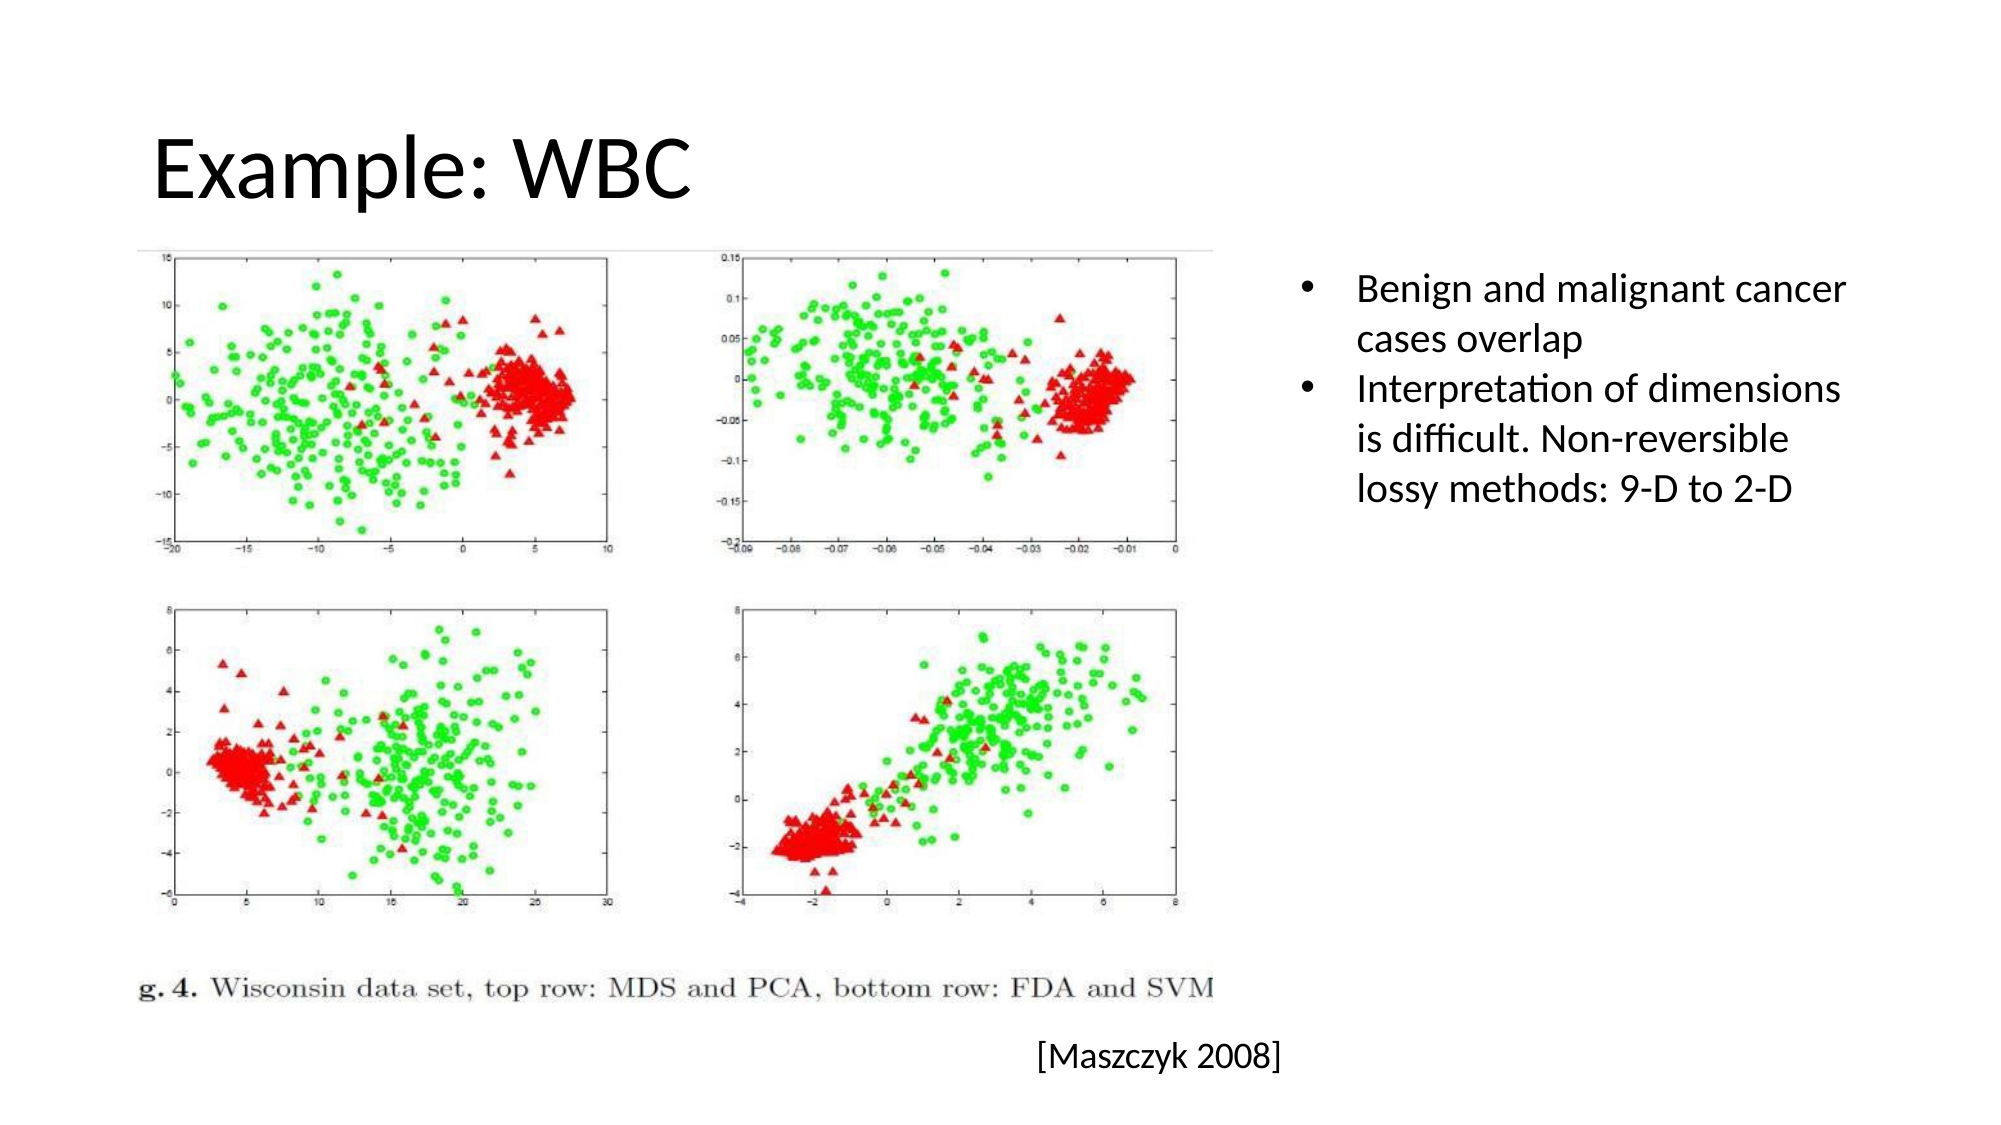

# Example: WBC

Benign and malignant cancer cases overlap
Interpretation of dimensions  is difficult. Non-reversible  lossy methods: 9-D to 2-D

[Maszczyk 2008]